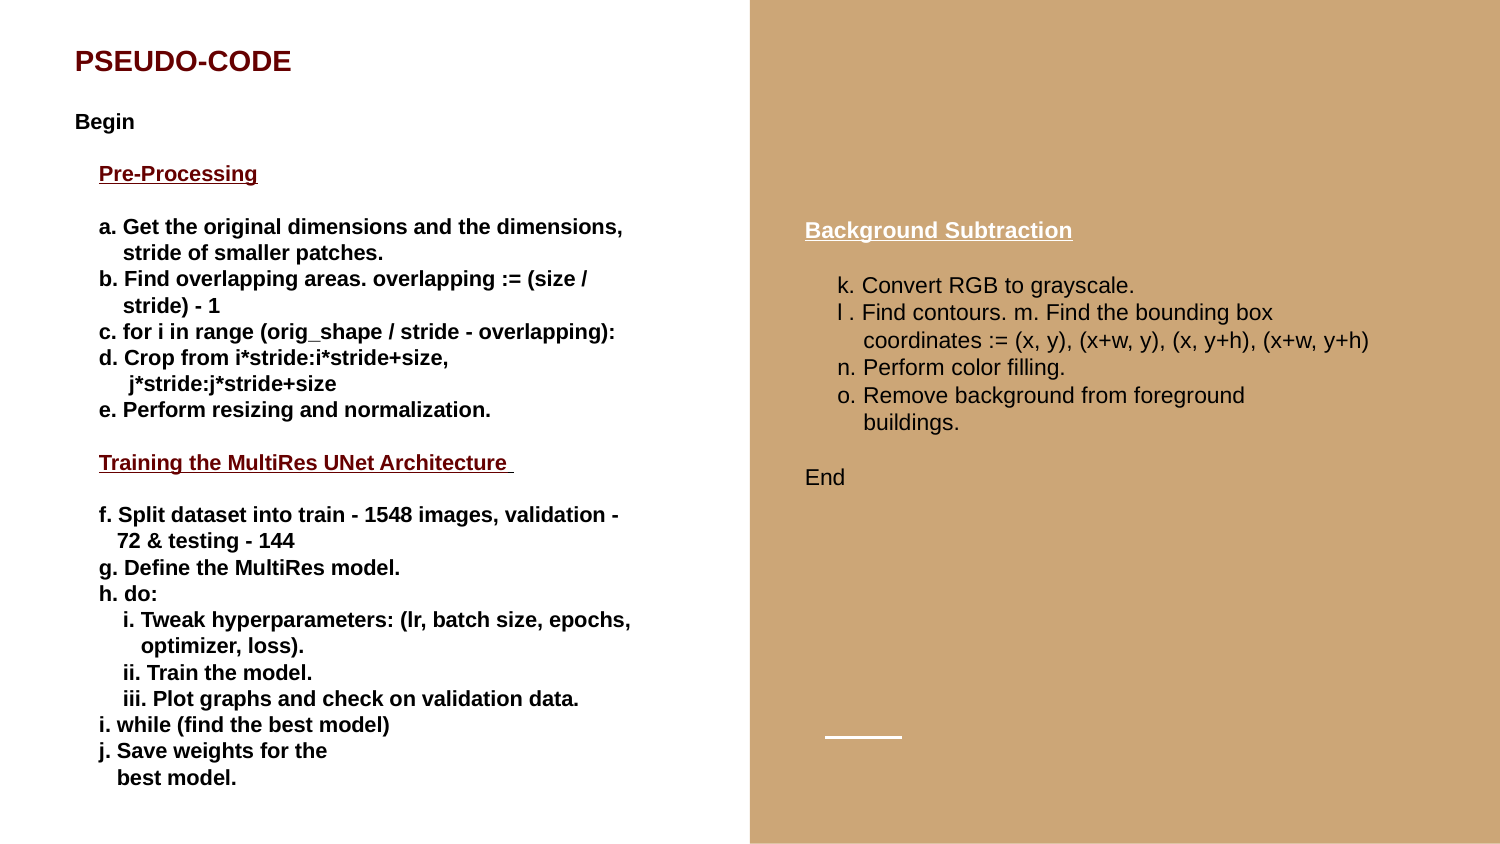

PSEUDO-CODE
Begin

    Pre-Processing

    a. Get the original dimensions and the dimensions,
        stride of smaller patches.
    b. Find overlapping areas. overlapping := (size /
        stride) - 1
    c. for i in range (orig_shape / stride - overlapping):
    d. Crop from i*stride:i*stride+size,
         j*stride:j*stride+size
    e. Perform resizing and normalization.

    Training the MultiRes UNet Architecture

    f. Split dataset into train - 1548 images, validation -
       72 & testing - 144
    g. Define the MultiRes model.
    h. do:
        i. Tweak hyperparameters: (lr, batch size, epochs,
           optimizer, loss).
        ii. Train the model.
        iii. Plot graphs and check on validation data.
    i. while (find the best model)
    j. Save weights for the
       best model.

Background Subtraction

     k. Convert RGB to grayscale.
     l . Find contours. m. Find the bounding box
         coordinates := (x, y), (x+w, y), (x, y+h), (x+w, y+h)
     n. Perform color filling.
     o. Remove background from foreground
         buildings.

End